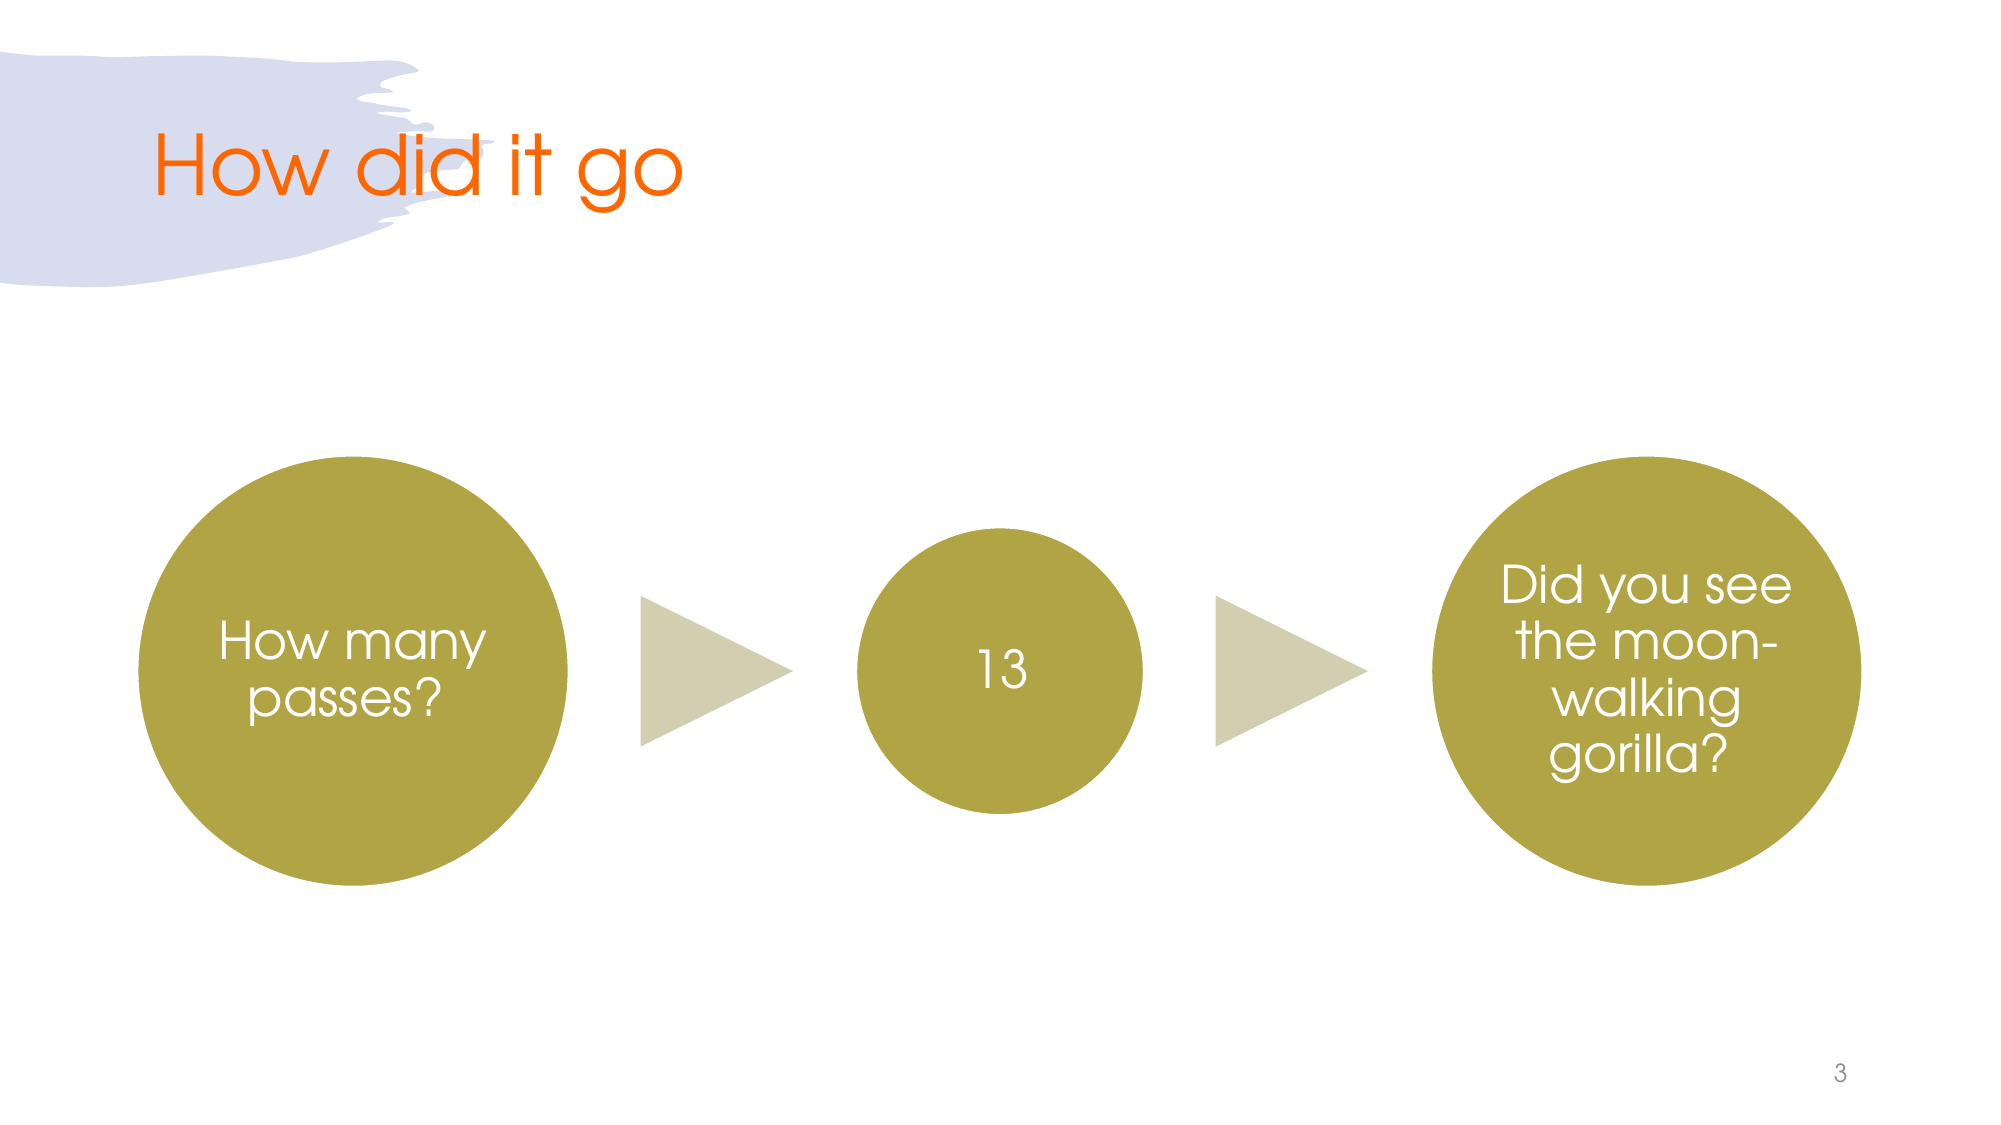

# How did it go
How many passes?
13
Did you see the moon-walking gorilla?
3